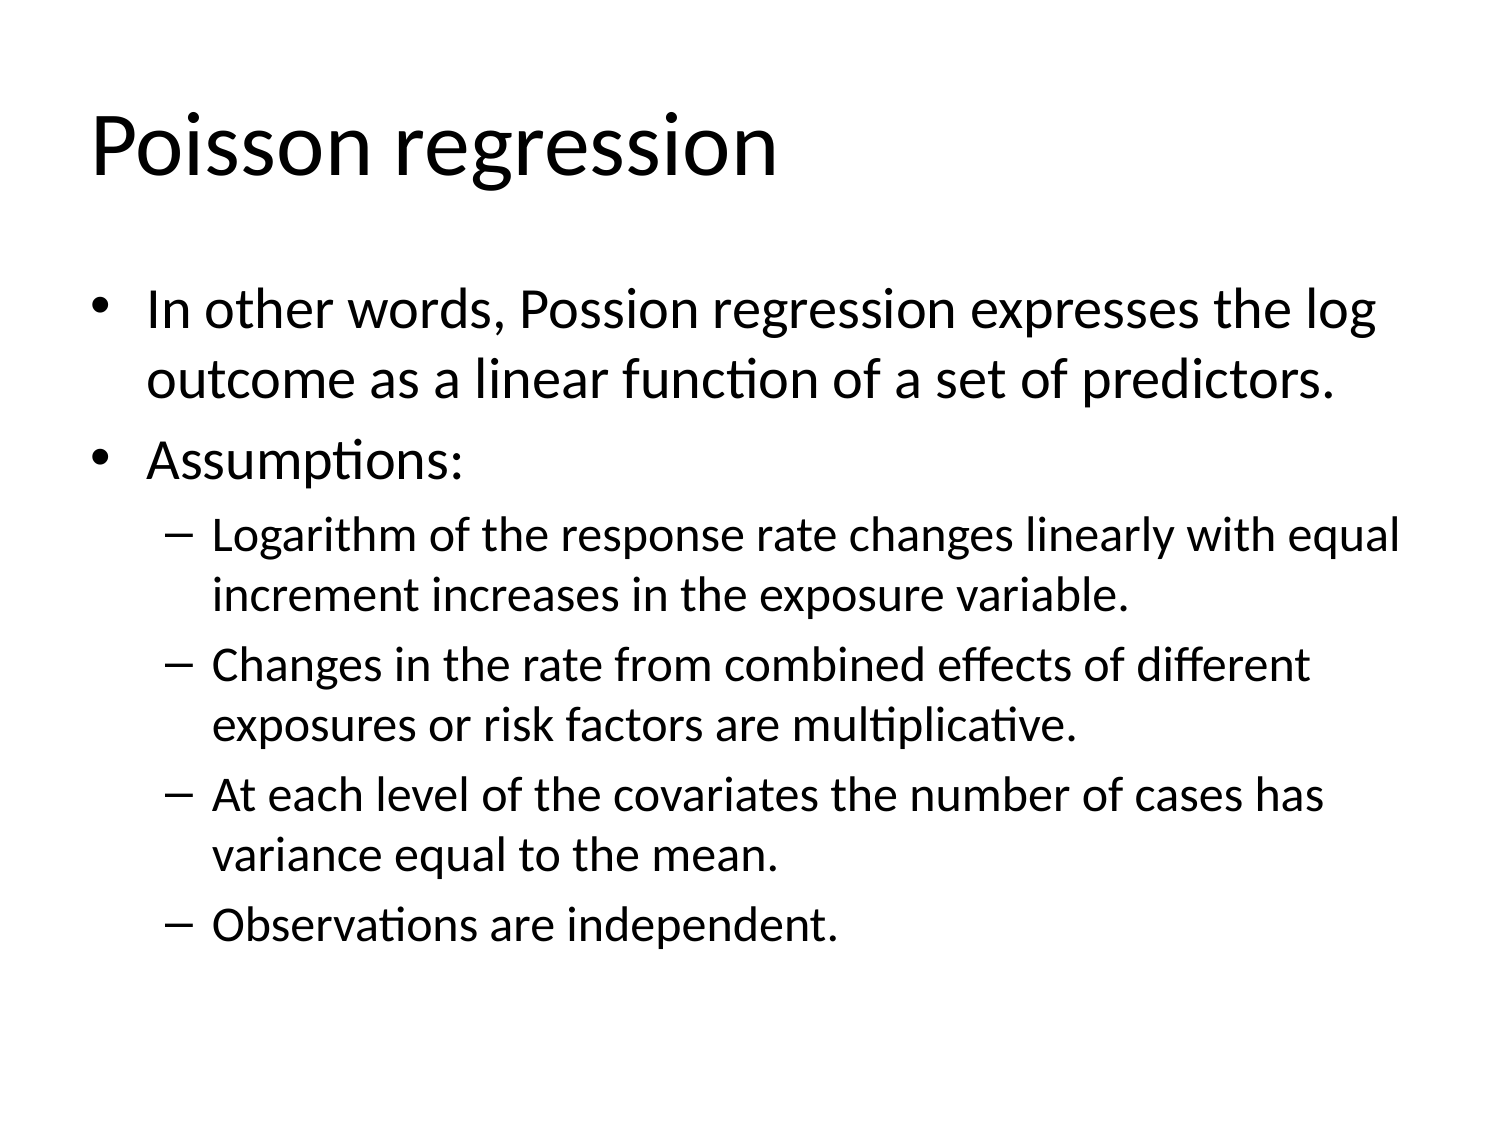

# Poisson regression
In other words, Possion regression expresses the log outcome as a linear function of a set of predictors.
Assumptions:
Logarithm of the response rate changes linearly with equal increment increases in the exposure variable.
Changes in the rate from combined effects of different exposures or risk factors are multiplicative.
At each level of the covariates the number of cases has variance equal to the mean.
Observations are independent.